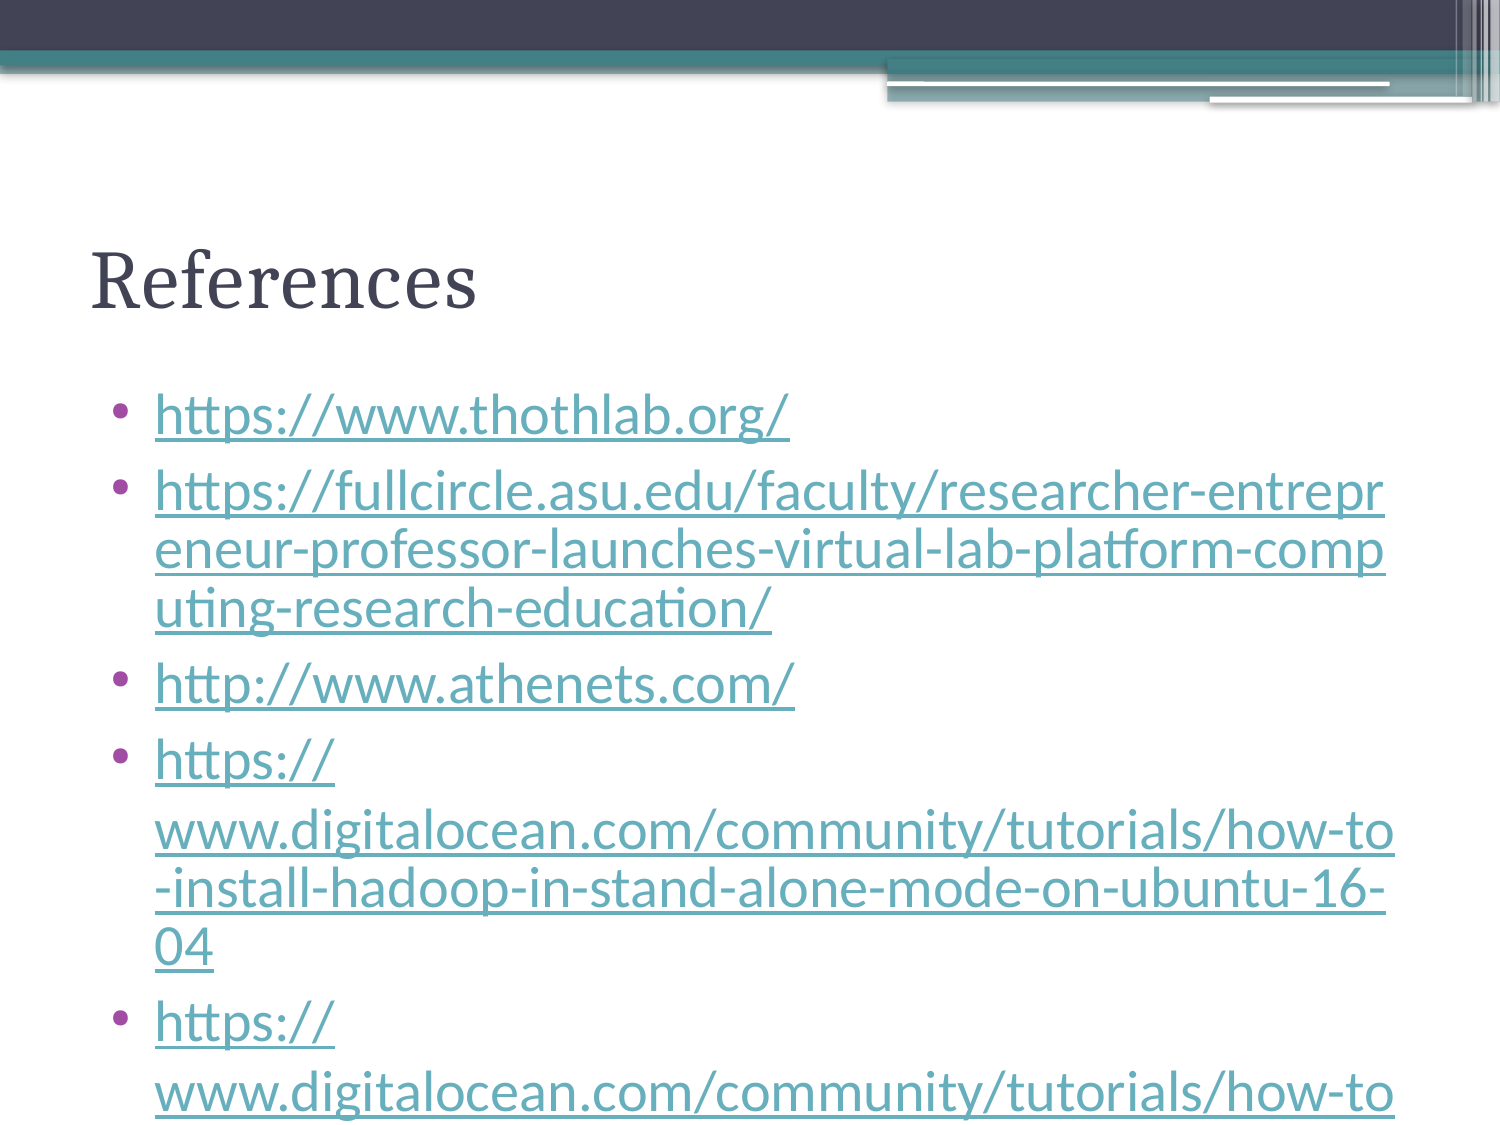

# References
https://www.thothlab.org/
https://fullcircle.asu.edu/faculty/researcher-entrepreneur-professor-launches-virtual-lab-platform-computing-research-education/
http://www.athenets.com/
https://www.digitalocean.com/community/tutorials/how-to-install-hadoop-in-stand-alone-mode-on-ubuntu-16-04
https://www.digitalocean.com/community/tutorials/how-to-install-cassandra-and-run-a-single-node-cluster-on-ubuntu-14-04